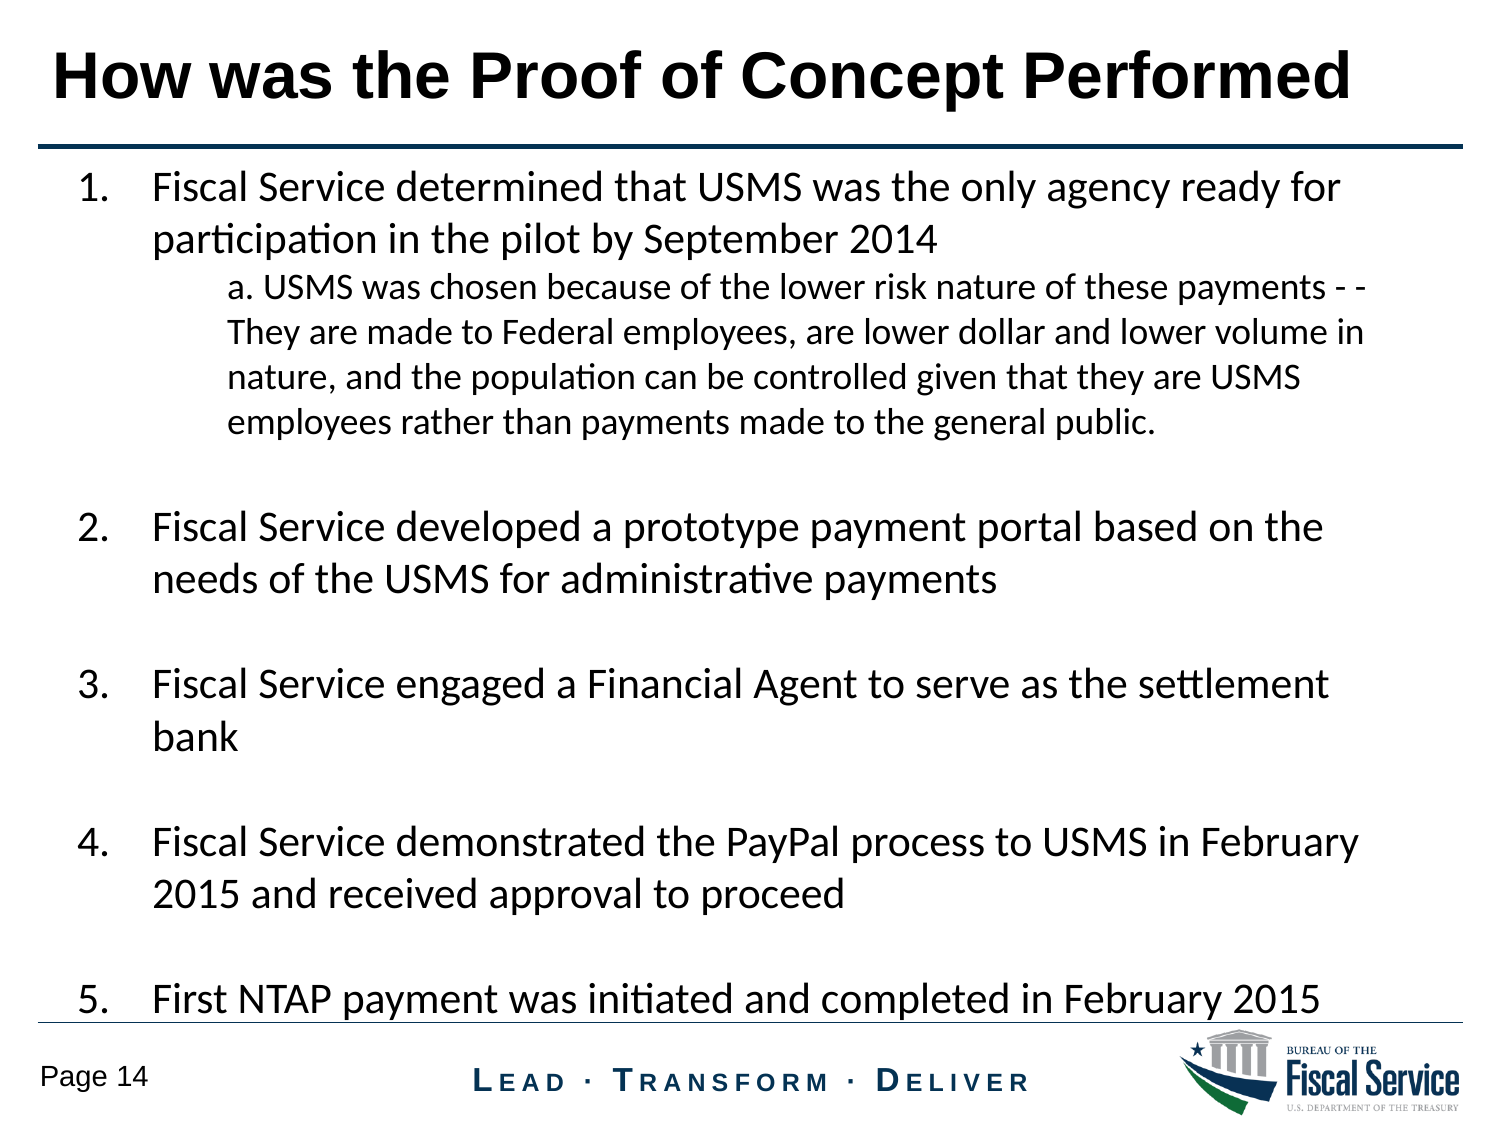

How was the Proof of Concept Performed

Fiscal Service determined that USMS was the only agency ready for participation in the pilot by September 2014
a. USMS was chosen because of the lower risk nature of these payments - -They are made to Federal employees, are lower dollar and lower volume in nature, and the population can be controlled given that they are USMS employees rather than payments made to the general public.

Fiscal Service developed a prototype payment portal based on the needs of the USMS for administrative payments

Fiscal Service engaged a Financial Agent to serve as the settlement bank

Fiscal Service demonstrated the PayPal process to USMS in February 2015 and received approval to proceed

First NTAP payment was initiated and completed in February 2015